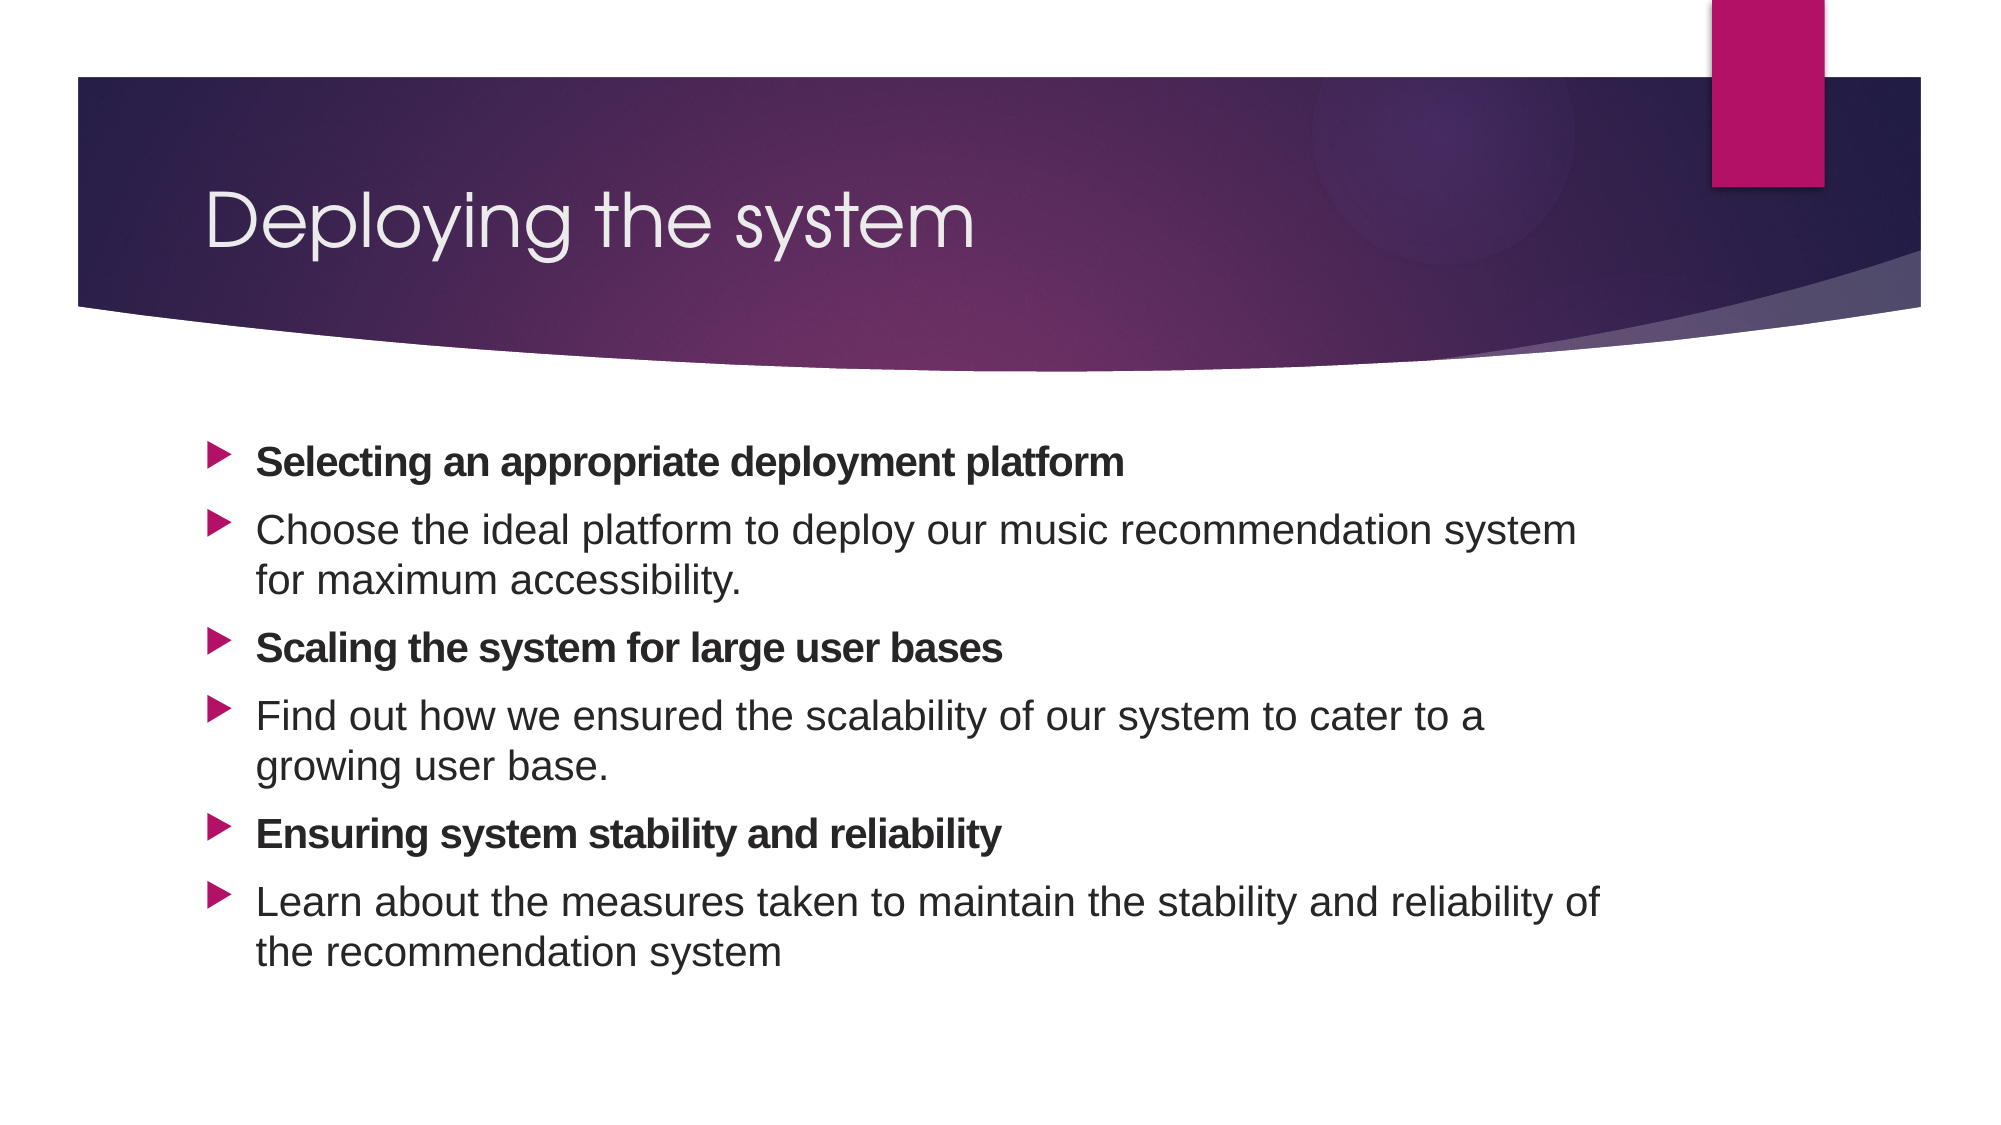

# Deploying the system
Selecting an appropriate deployment platform
Choose the ideal platform to deploy our music recommendation system for maximum accessibility.
Scaling the system for large user bases
Find out how we ensured the scalability of our system to cater to a growing user base.
Ensuring system stability and reliability
Learn about the measures taken to maintain the stability and reliability of the recommendation system